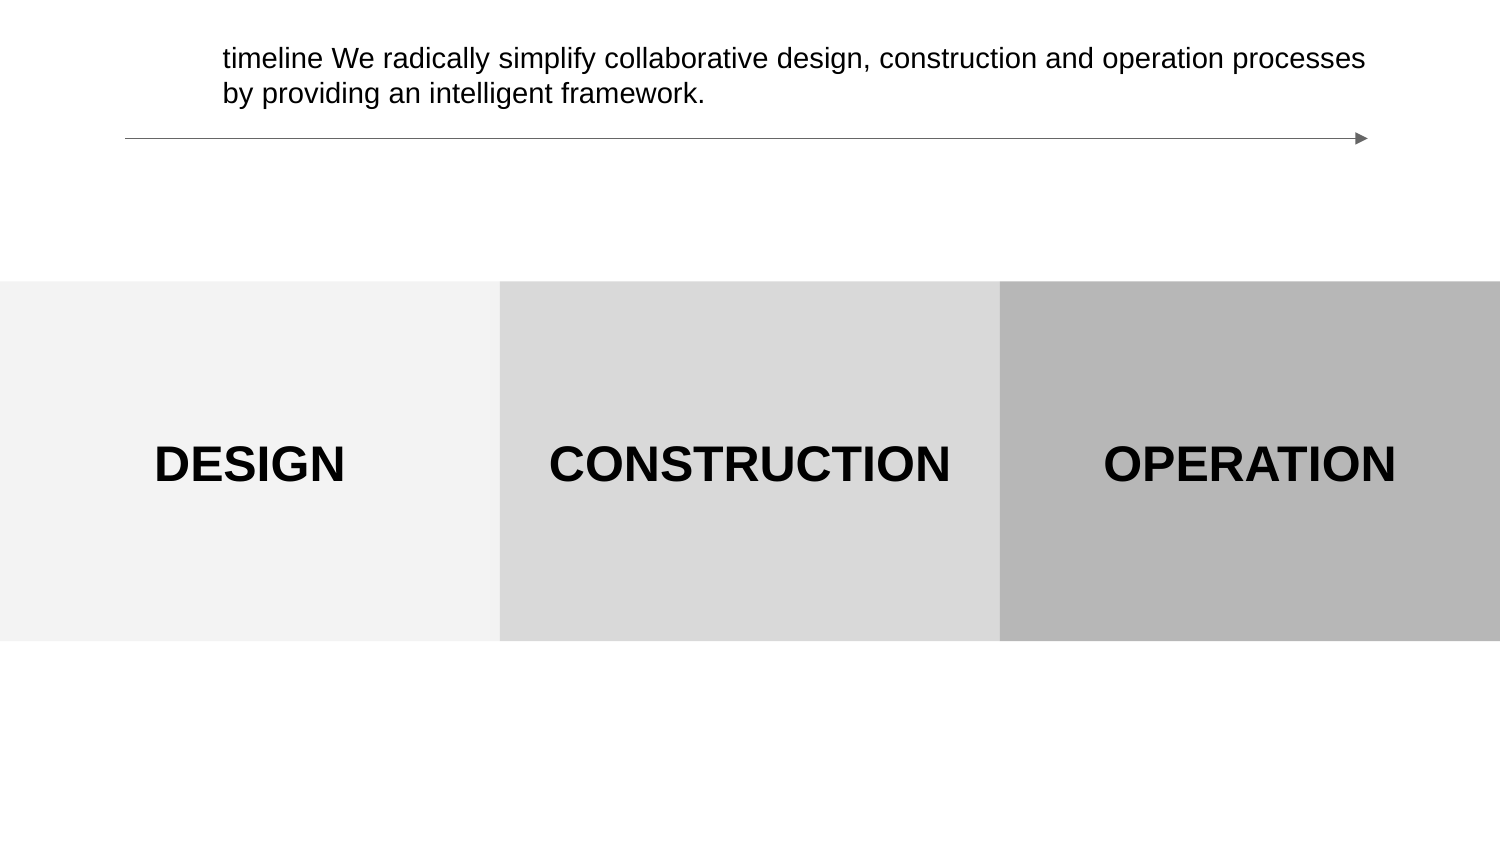

timeline We radically simplify collaborative design, construction and operation processes by providing an intelligent framework.
DESIGN
CONSTRUCTION
OPERATION